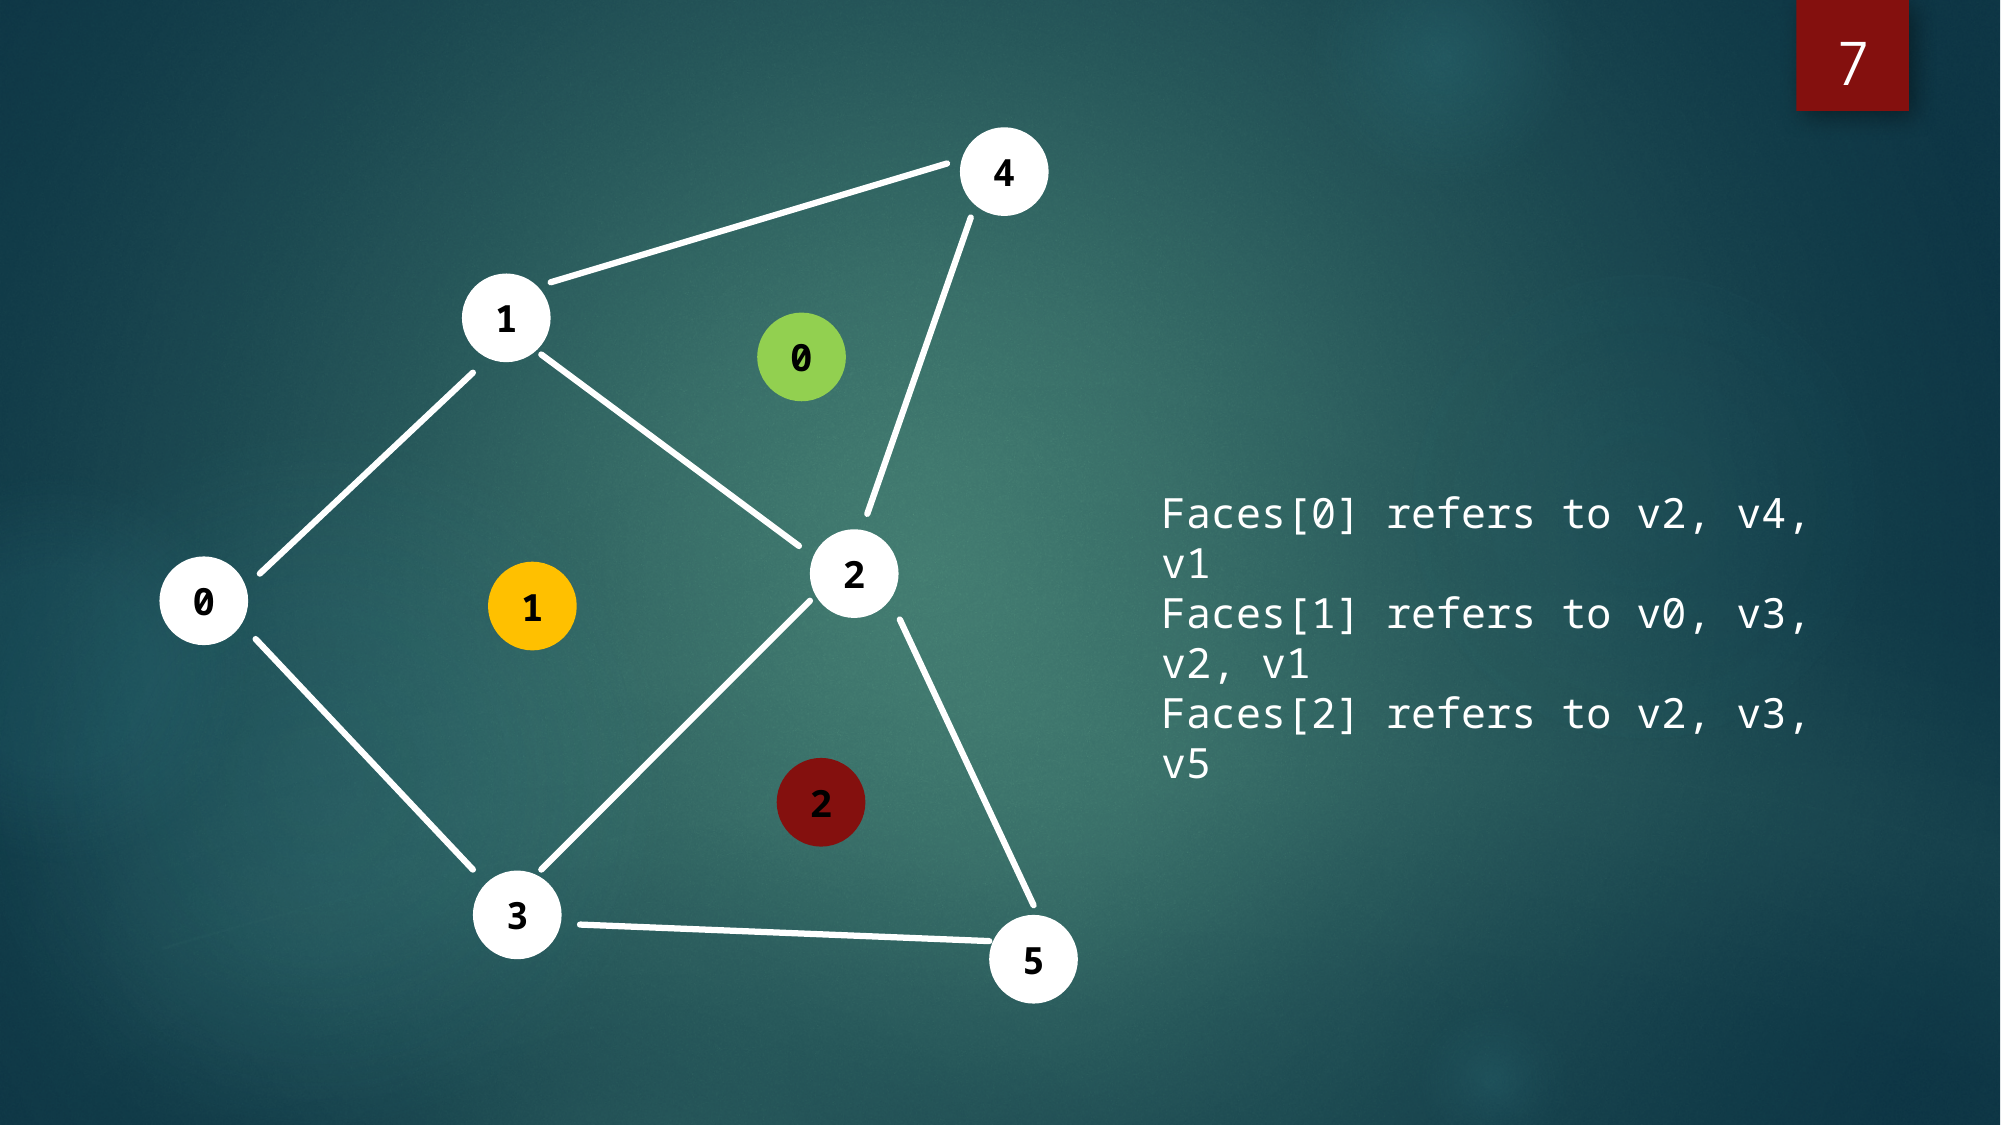

7
4
1
0
Faces[0] refers to v2, v4, v1
Faces[1] refers to v0, v3, v2, v1
Faces[2] refers to v2, v3, v5

2
0
1
2
3
5